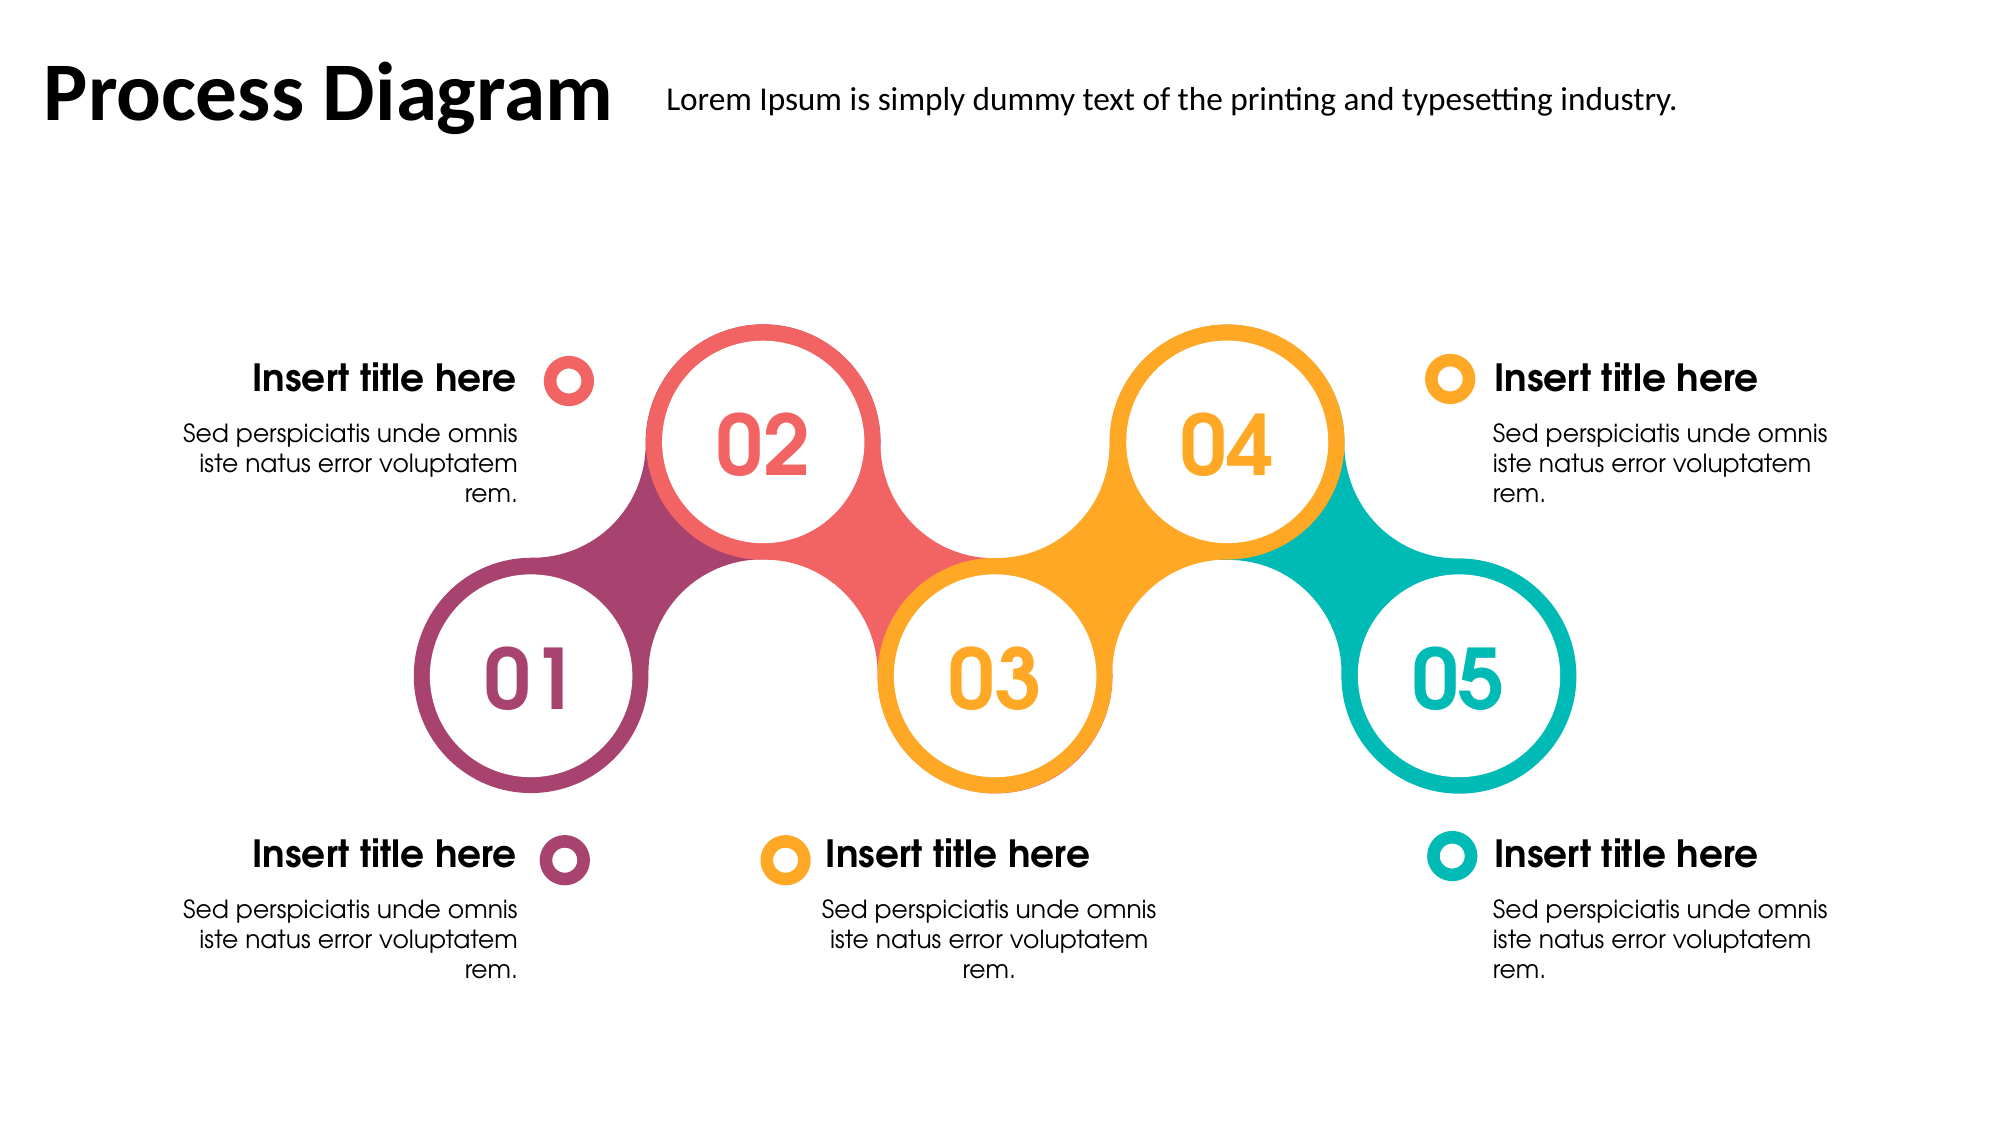

Process Diagram
Lorem Ipsum is simply dummy text of the printing and typesetting industry.

02
04
Insert title here
Insert title here

Sed perspiciatis unde omnis iste natus error voluptatem rem.
Sed perspiciatis unde omnis iste natus error voluptatem rem.
03
01
05
Insert title here
Insert title here
Insert title here

Sed perspiciatis unde omnis iste natus error voluptatem rem.
Sed perspiciatis unde omnis iste natus error voluptatem rem.
Sed perspiciatis unde omnis iste natus error voluptatem rem.